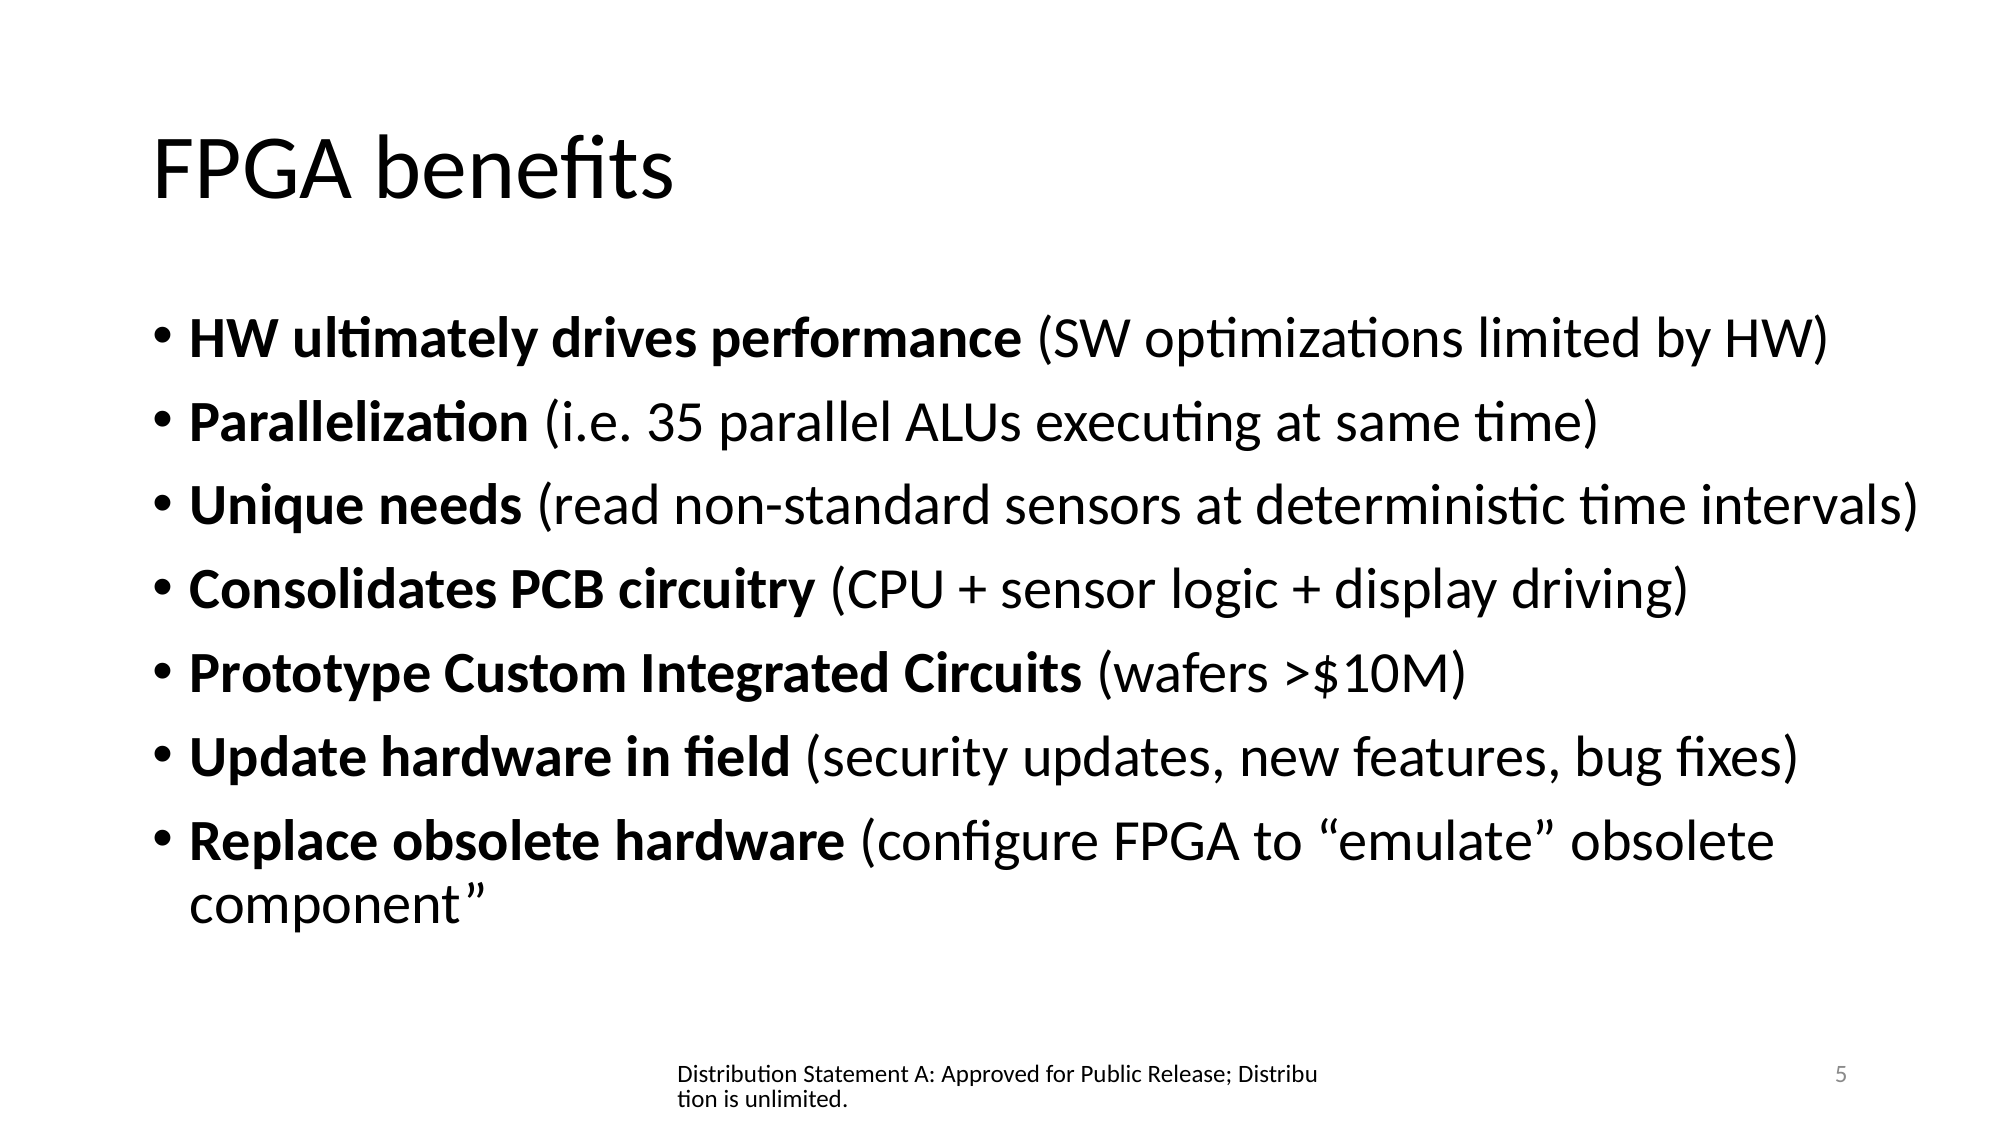

# FPGA benefits
HW ultimately drives performance (SW optimizations limited by HW)
Parallelization (i.e. 35 parallel ALUs executing at same time)
Unique needs (read non-standard sensors at deterministic time intervals)
Consolidates PCB circuitry (CPU + sensor logic + display driving)
Prototype Custom Integrated Circuits (wafers >$10M)
Update hardware in field (security updates, new features, bug fixes)
Replace obsolete hardware (configure FPGA to “emulate” obsolete component”

Distribution Statement A: Approved for Public Release; Distribution is unlimited.
5